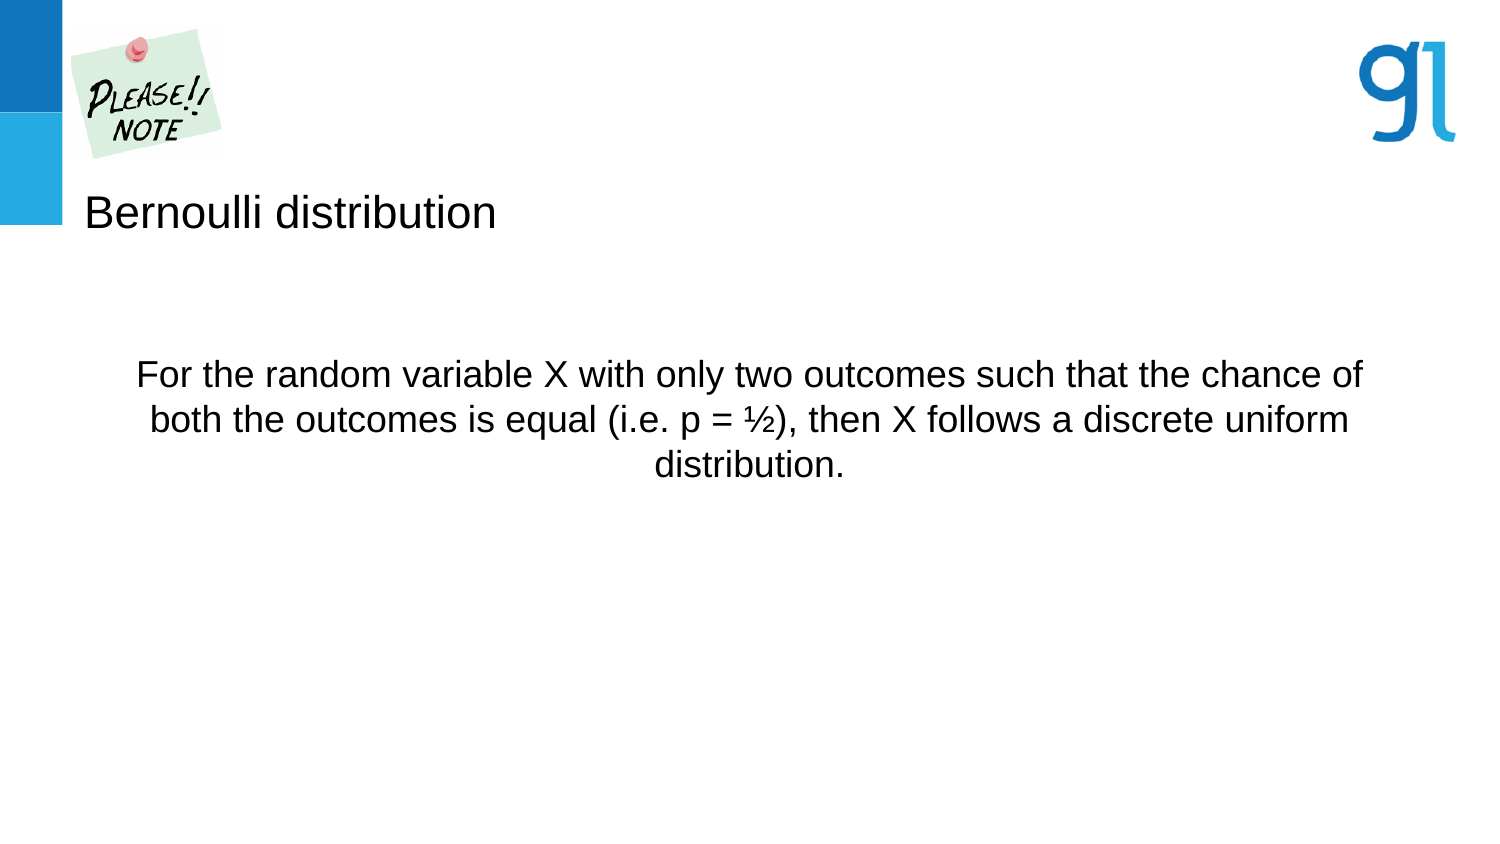

Bernoulli distribution
For the random variable X with only two outcomes such that the chance of both the outcomes is equal (i.e. p = ½), then X follows a discrete uniform distribution.